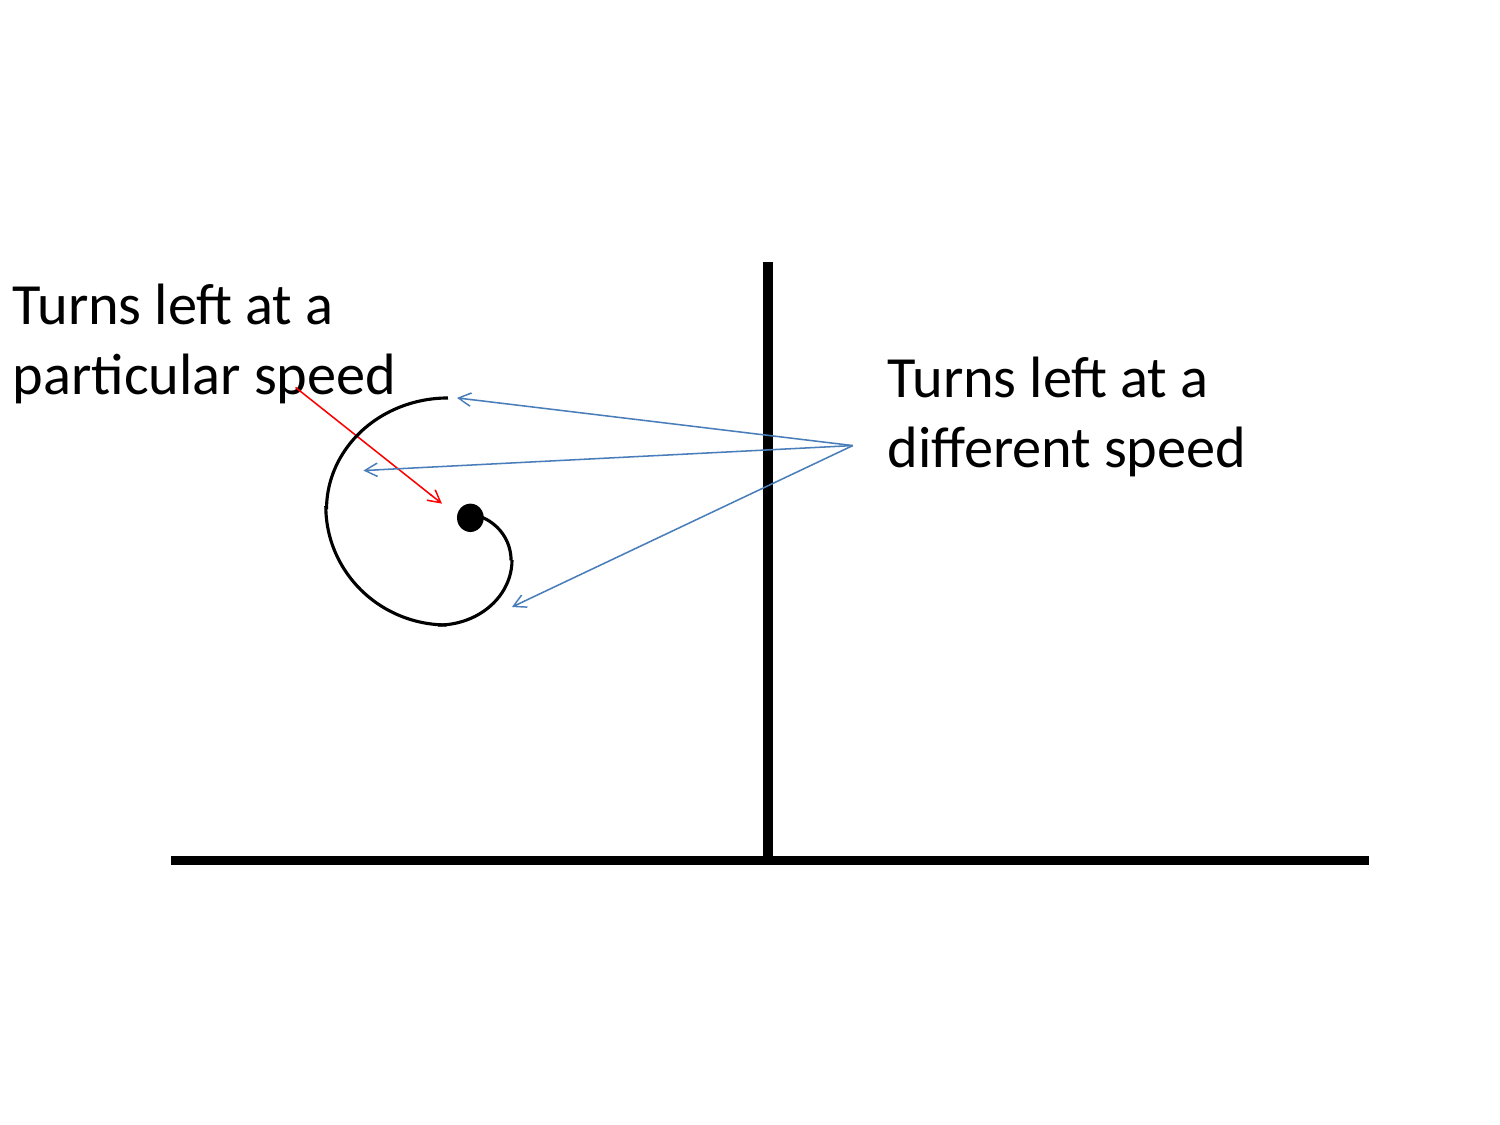

#
Turns left at a particular speed
Turns left at a different speed